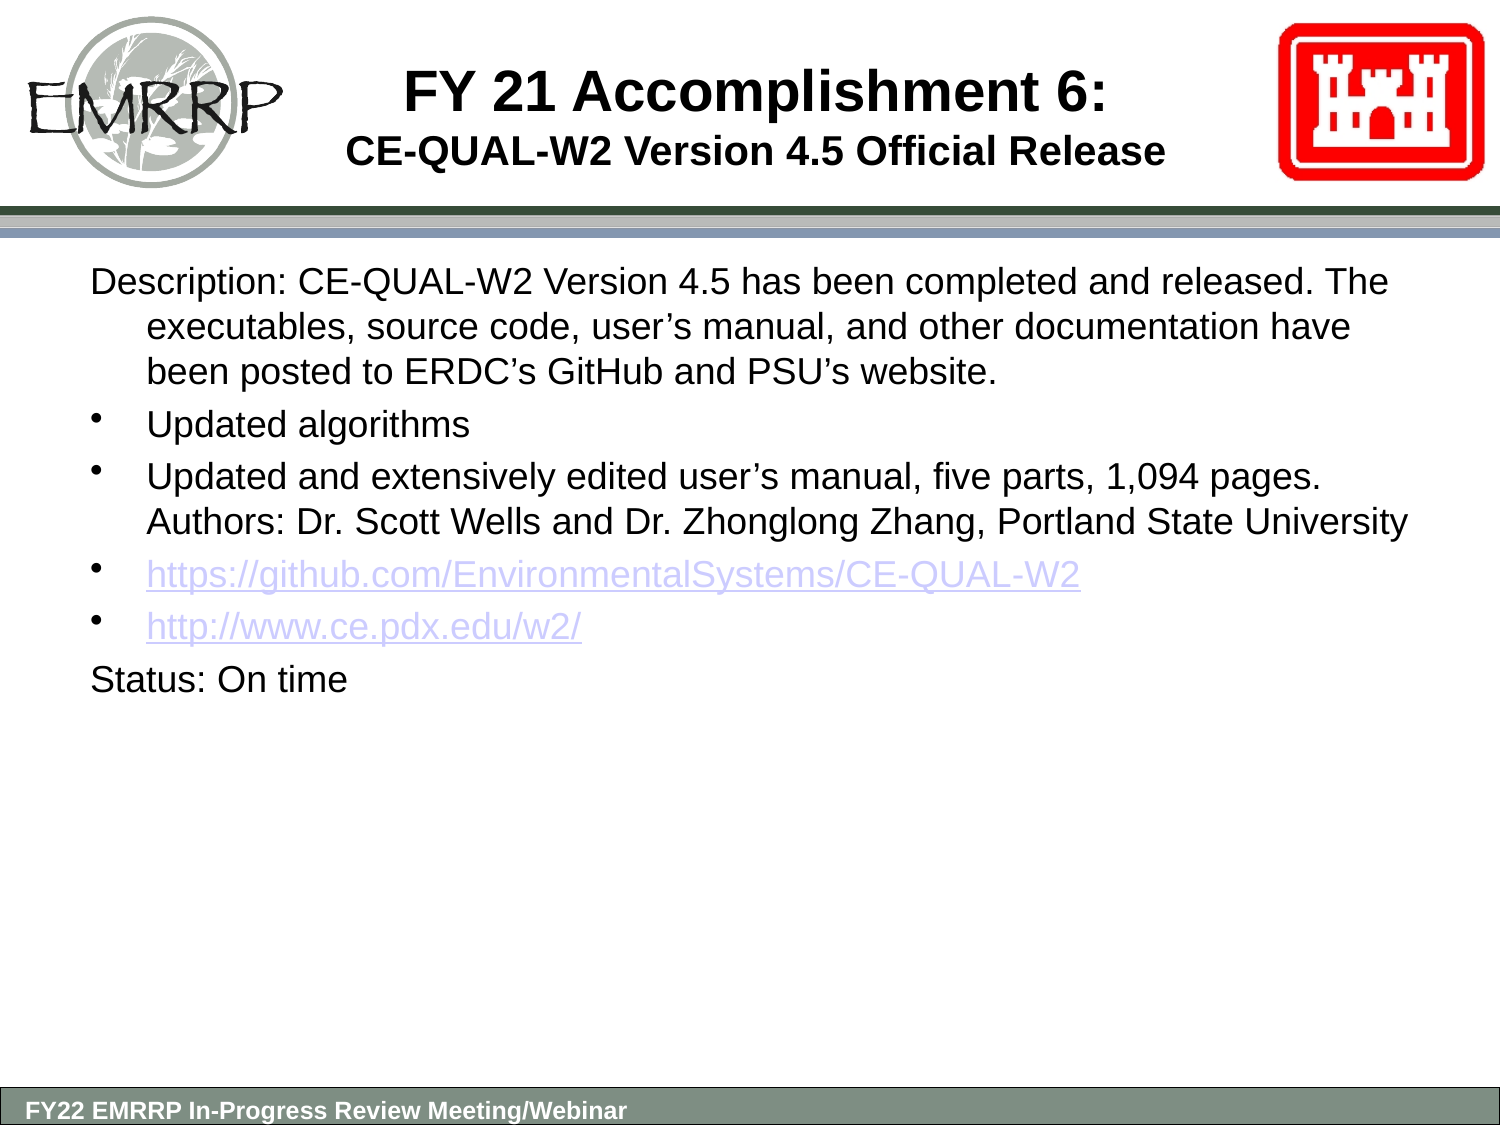

# FY 21 Accomplishment 6: CE-QUAL-W2 Version 4.5 Official Release
Description: CE-QUAL-W2 Version 4.5 has been completed and released. The executables, source code, user’s manual, and other documentation have been posted to ERDC’s GitHub and PSU’s website.
Updated algorithms
Updated and extensively edited user’s manual, five parts, 1,094 pages. Authors: Dr. Scott Wells and Dr. Zhonglong Zhang, Portland State University
https://github.com/EnvironmentalSystems/CE-QUAL-W2
http://www.ce.pdx.edu/w2/
Status: On time